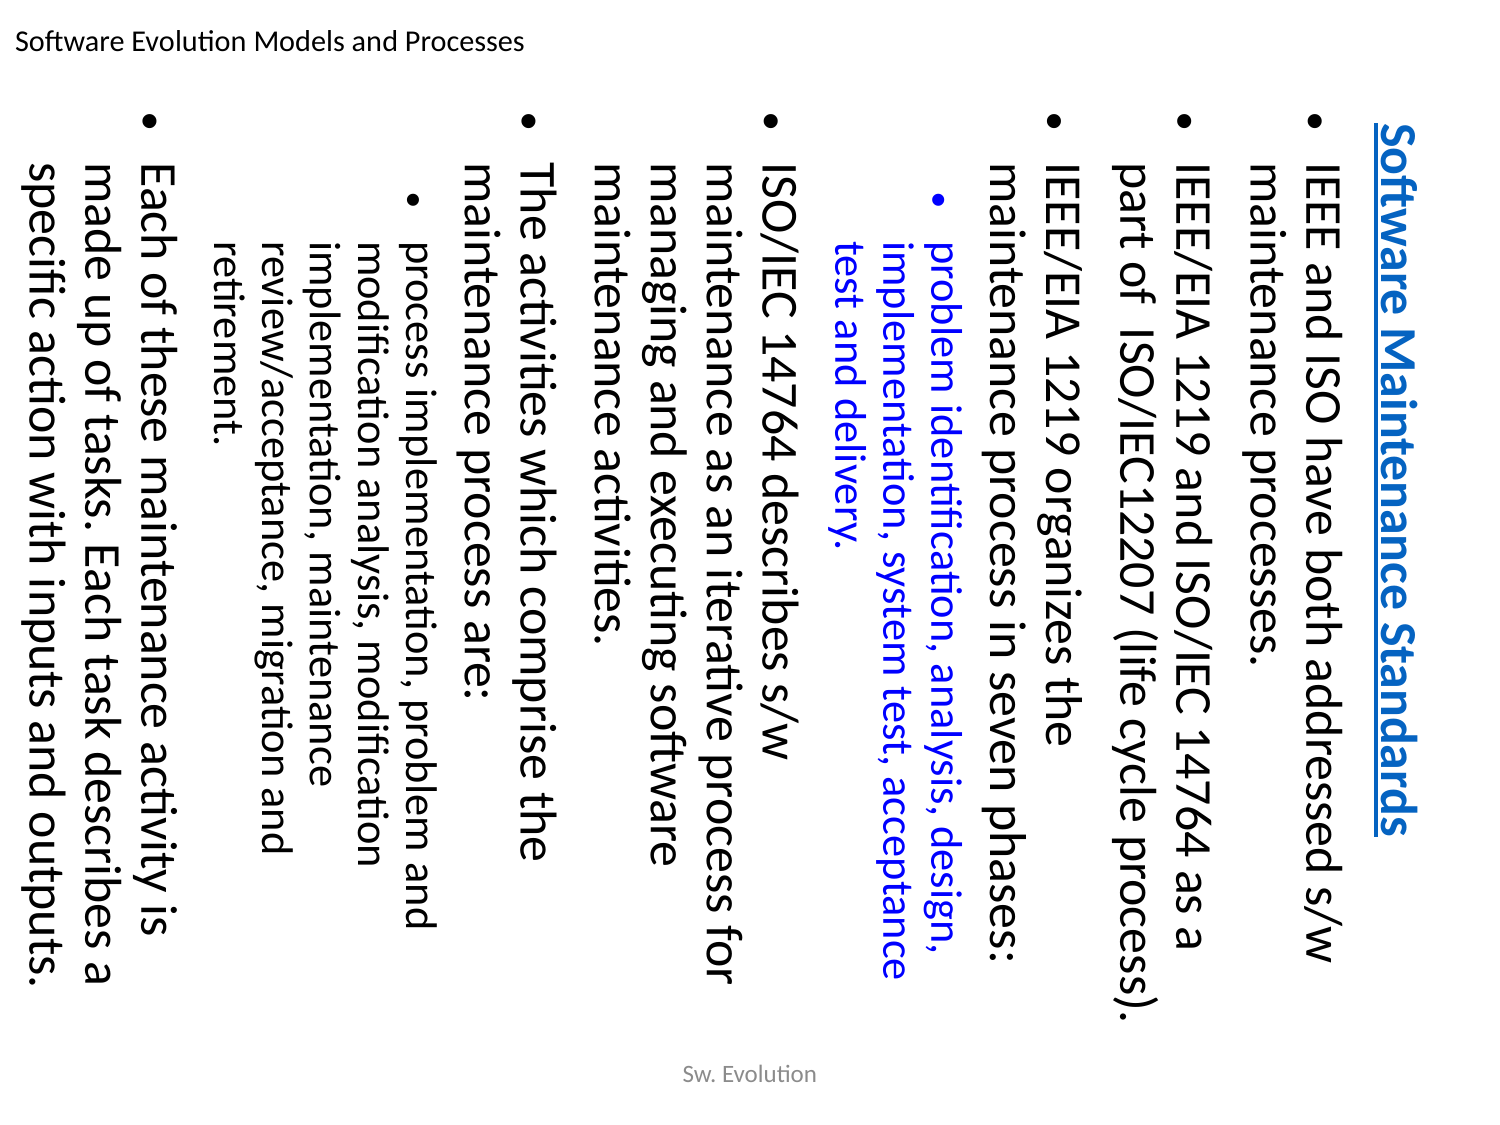

Software Evolution Models and Processes
Software Maintenance Standards
IEEE and ISO have both addressed s/w maintenance processes.
IEEE/EIA 1219 and ISO/IEC 14764 as a part of  ISO/IEC12207 (life cycle process).
IEEE/EIA 1219 organizes the maintenance process in seven phases:
problem identification, analysis, design, implementation, system test, acceptance test and delivery.
ISO/IEC 14764 describes s/w maintenance as an iterative process for managing and executing software maintenance activities.
The activities which comprise the maintenance process are:
process implementation, problem and modification analysis, modification implementation, maintenance review/acceptance, migration and retirement.
Each of these maintenance activity is made up of tasks. Each task describes a specific action with inputs and outputs.
Sw. Evolution